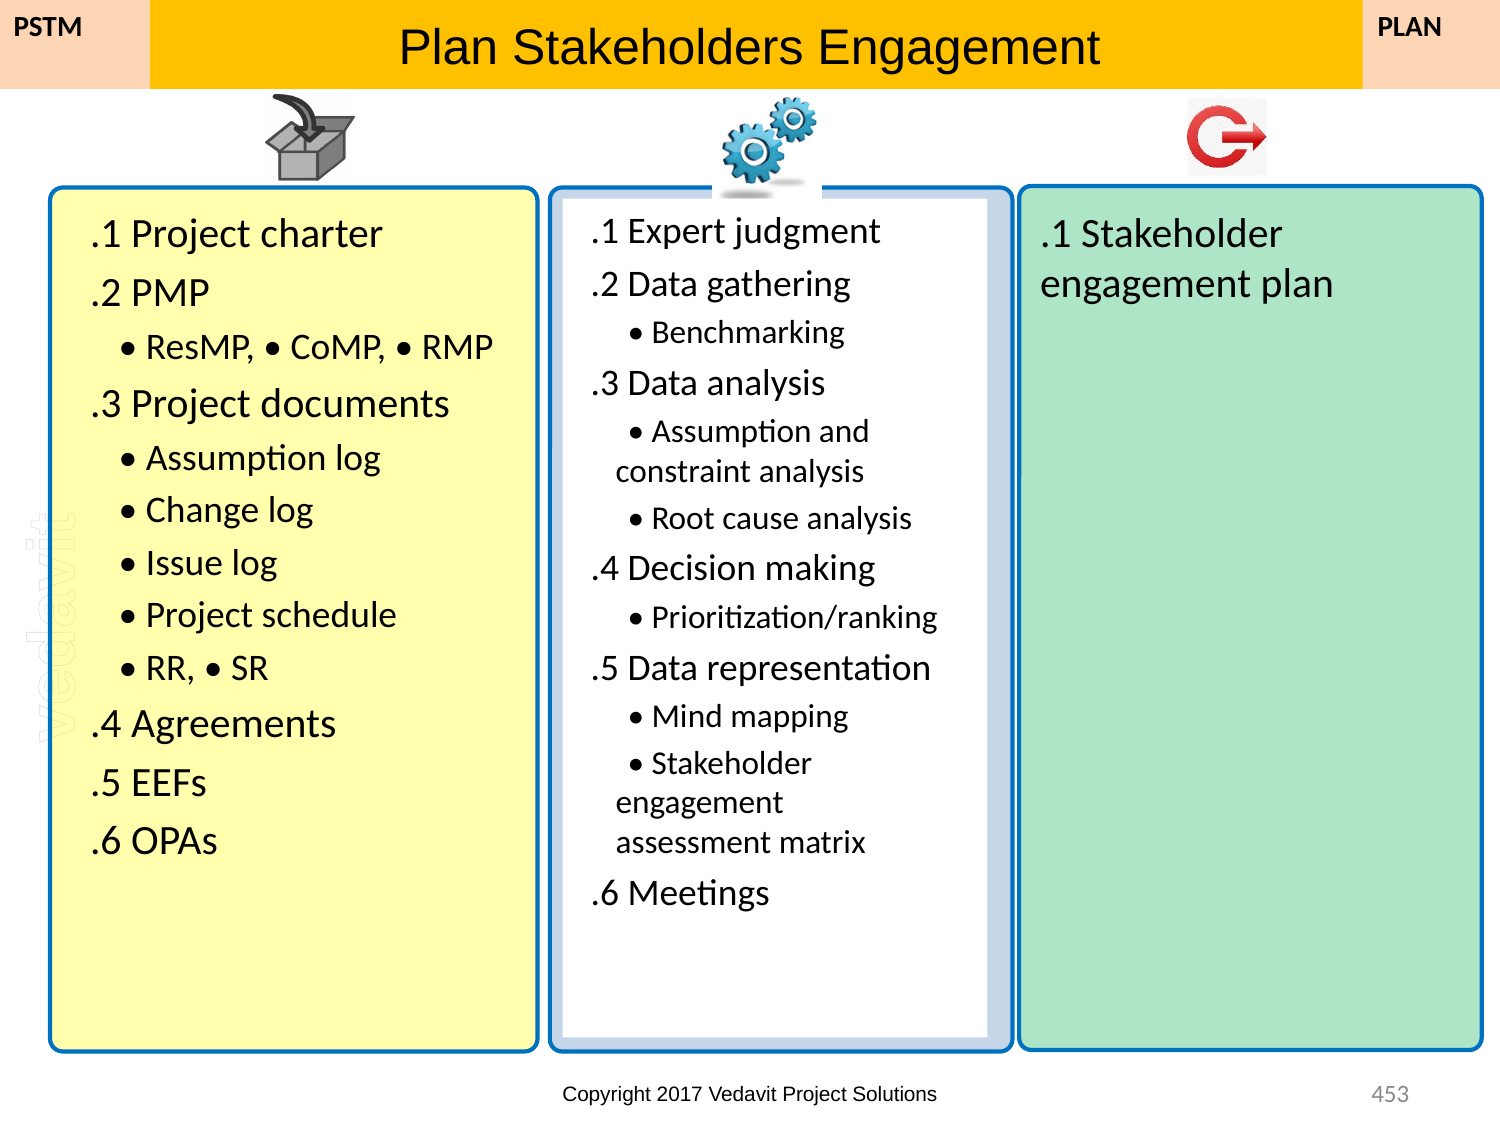

# Plan Stakeholders Engagement
PLAN
PSTM
.1 Project charter
.2 PMP
• ResMP, • CoMP, • RMP
.3 Project documents
• Assumption log
• Change log
• Issue log
• Project schedule
• RR, • SR
.4 Agreements
.5 EEFs
.6 OPAs
.1 Expert judgment
.2 Data gathering
• Benchmarking
.3 Data analysis
• Assumption and 	constraint analysis
• Root cause analysis
.4 Decision making
• Prioritization/ranking
.5 Data representation
• Mind mapping
• Stakeholder 	engagement 	assessment matrix
.6 Meetings
.1 Stakeholder 	engagement plan
453